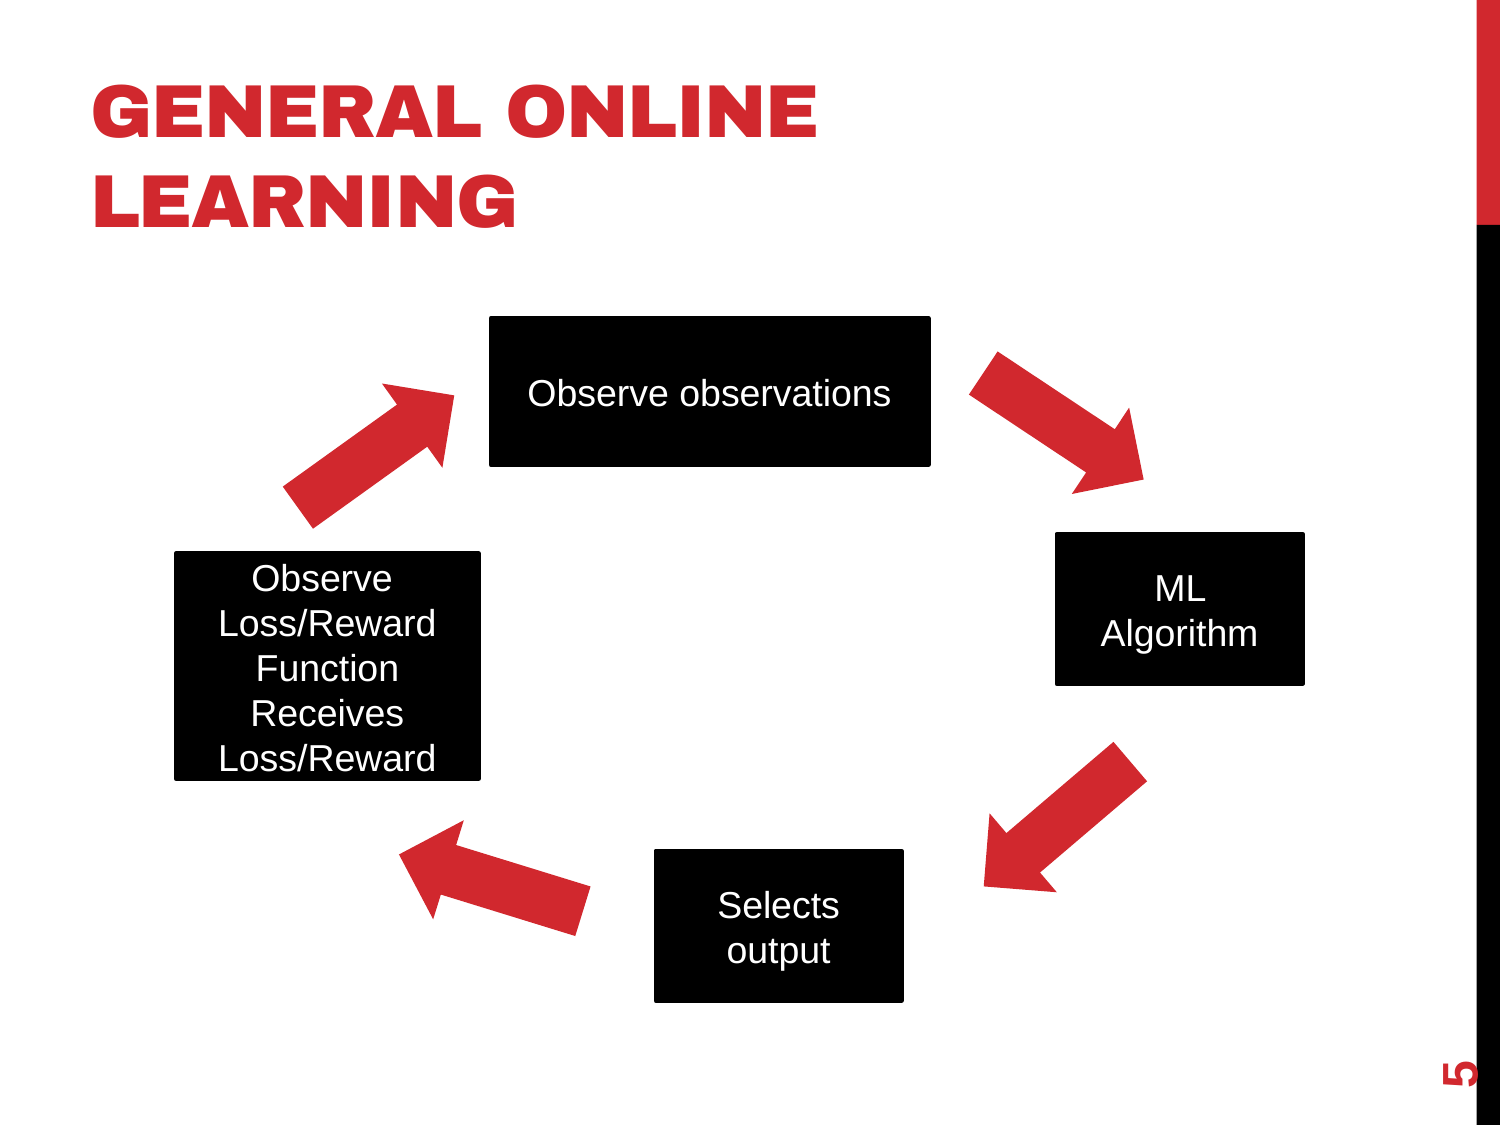

# General Online Learning
Observe observations

ML Algorithm
Observe  Loss/Reward Function
Receives Loss/Reward

Selects output
5